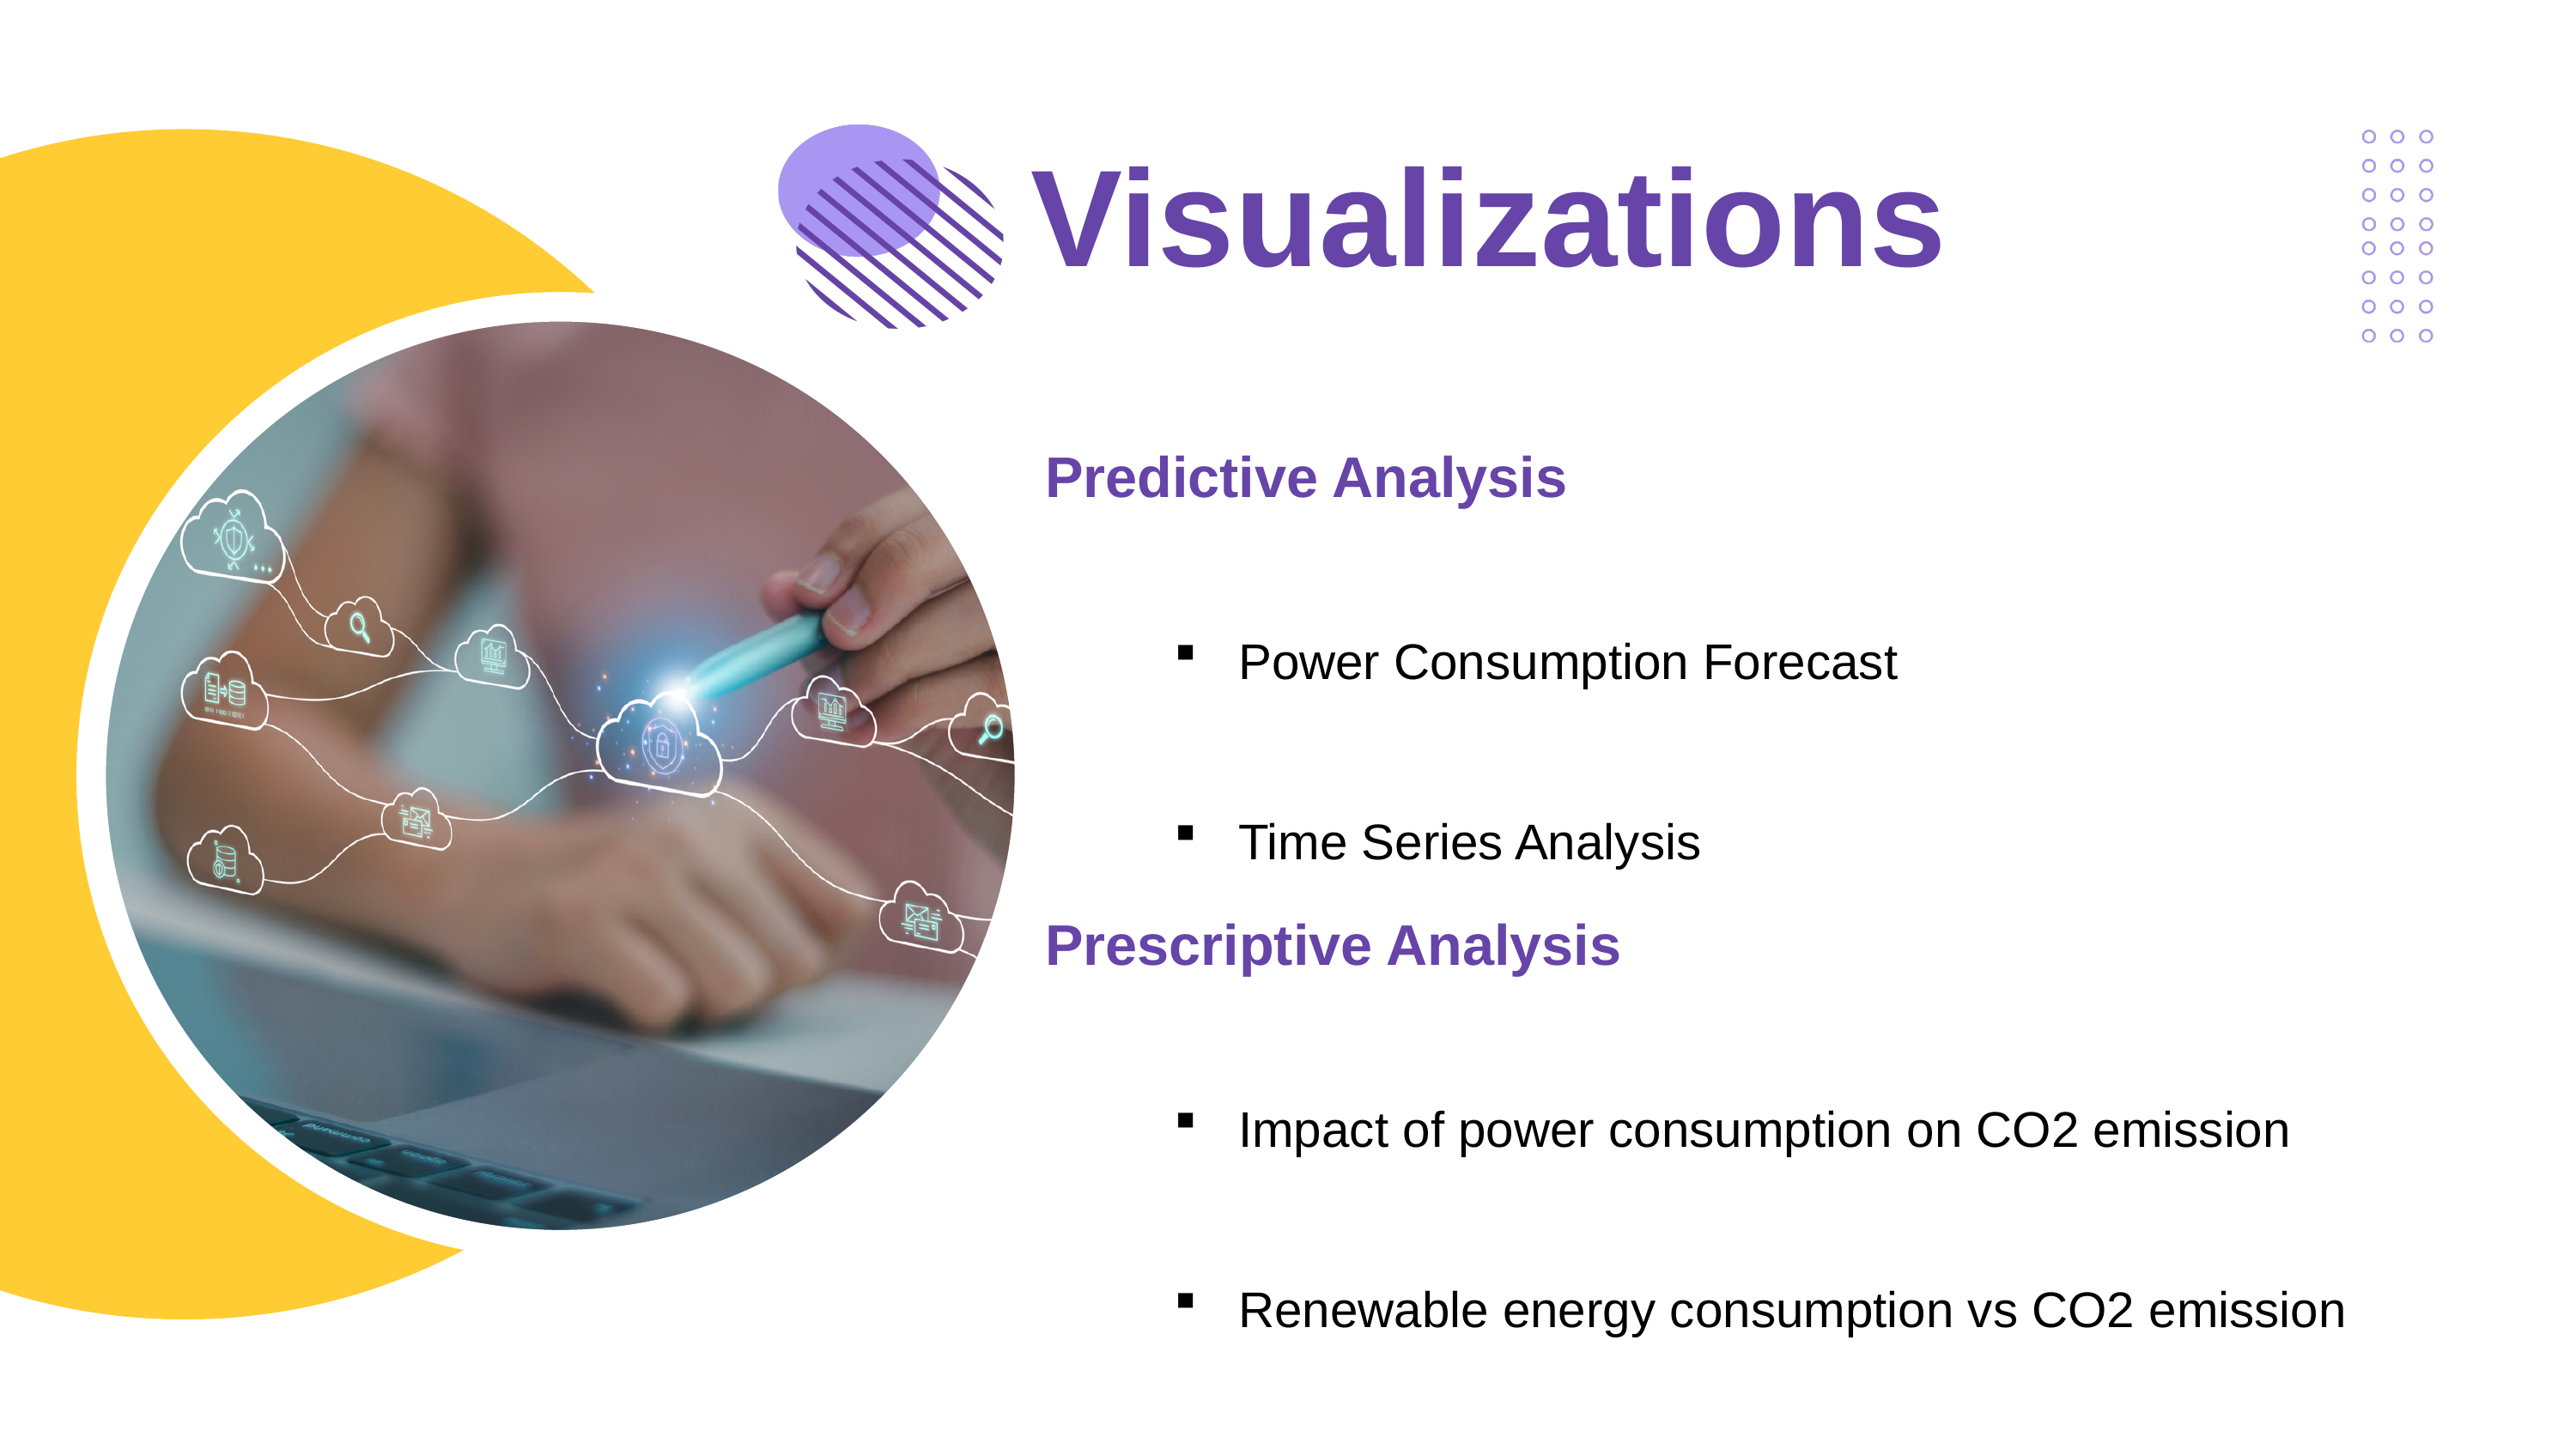

Visualizations
Predictive Analysis
Power Consumption Forecast
Time Series Analysis

Prescriptive Analysis
Impact of power consumption on CO2 emission
Renewable energy consumption vs CO2 emission